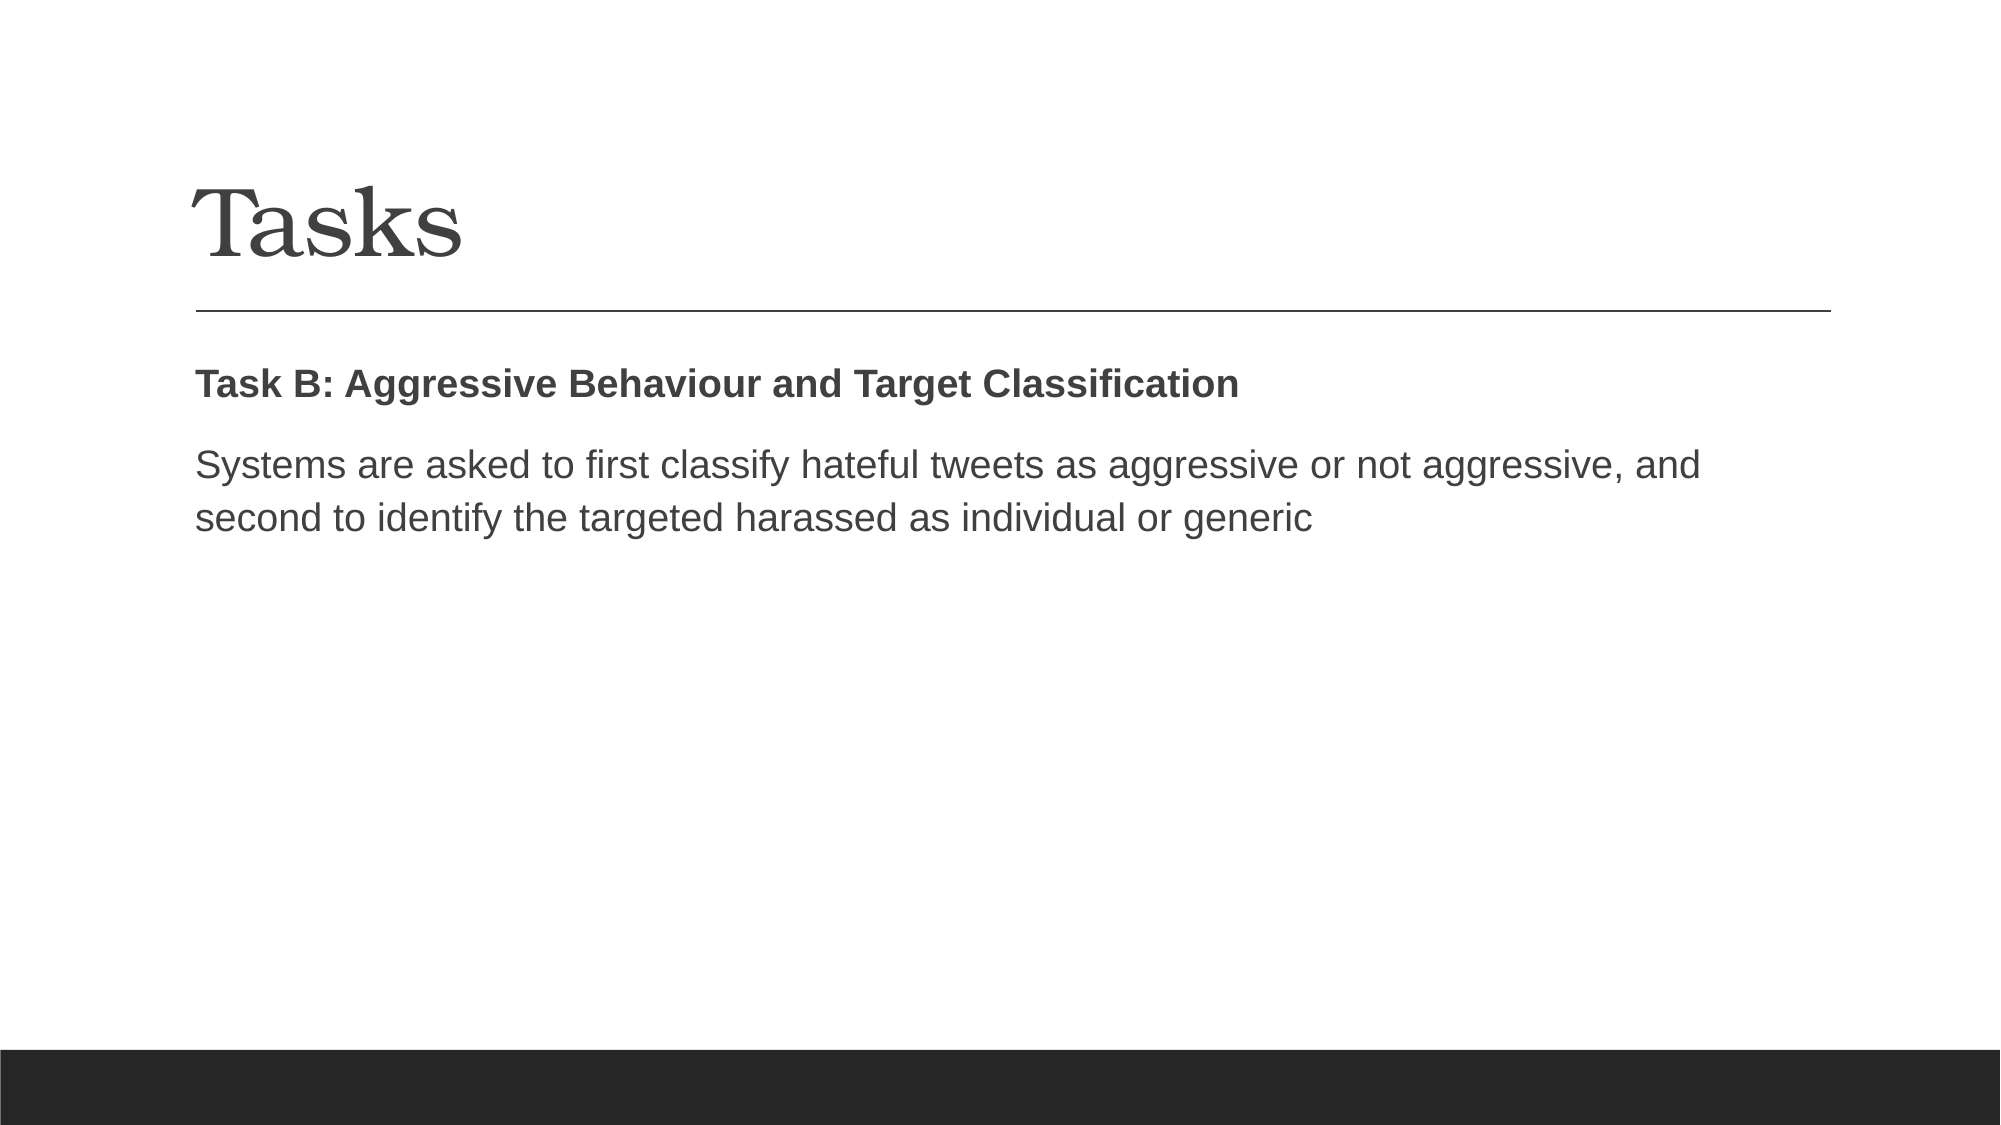

# Tasks
Task B: Aggressive Behaviour and Target Classification
Systems are asked to first classify hateful tweets as aggressive or not aggressive, and second to identify the targeted harassed as individual or generic